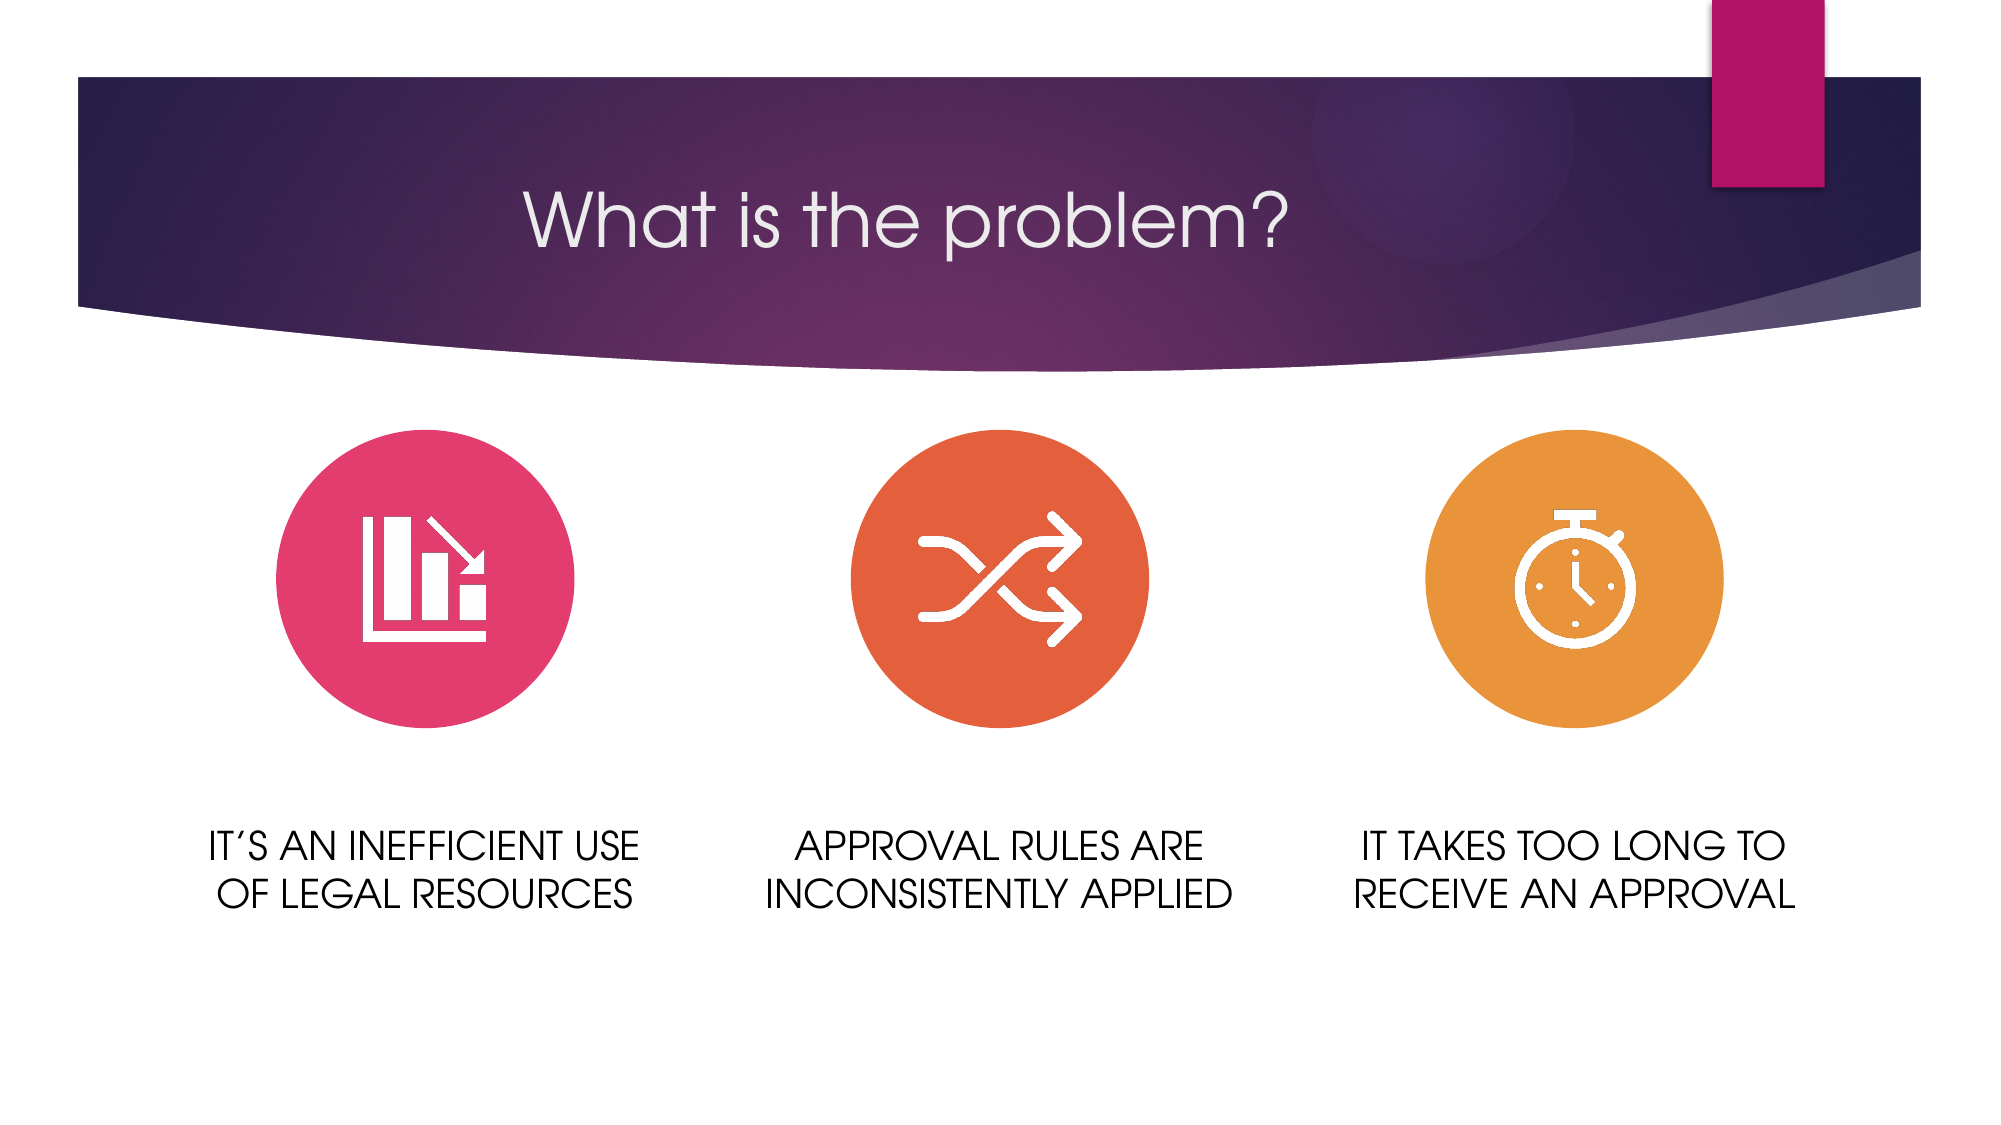

# What is the problem?
It’s an inefficient use of legal resources
Approval rules are inconsistently applied
It takes too long to receive an approval